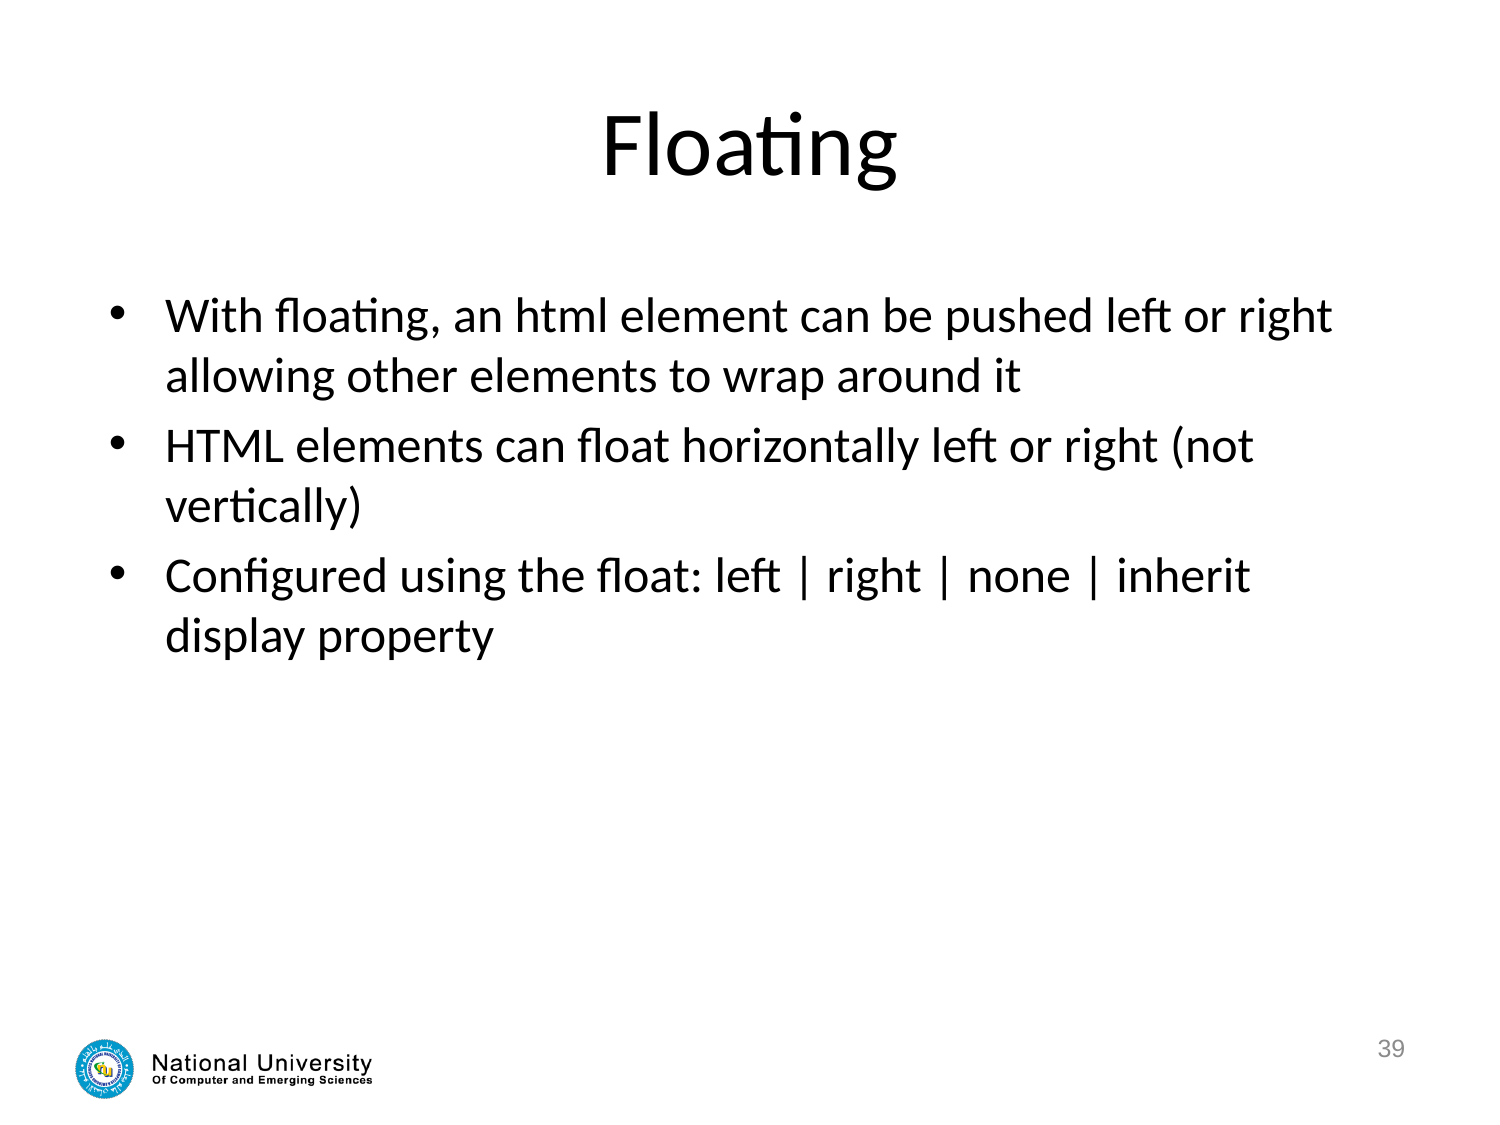

# Floating
With floating, an html element can be pushed left or right allowing other elements to wrap around it
HTML elements can float horizontally left or right (not vertically)
Configured using the float: left | right | none | inherit display property
39